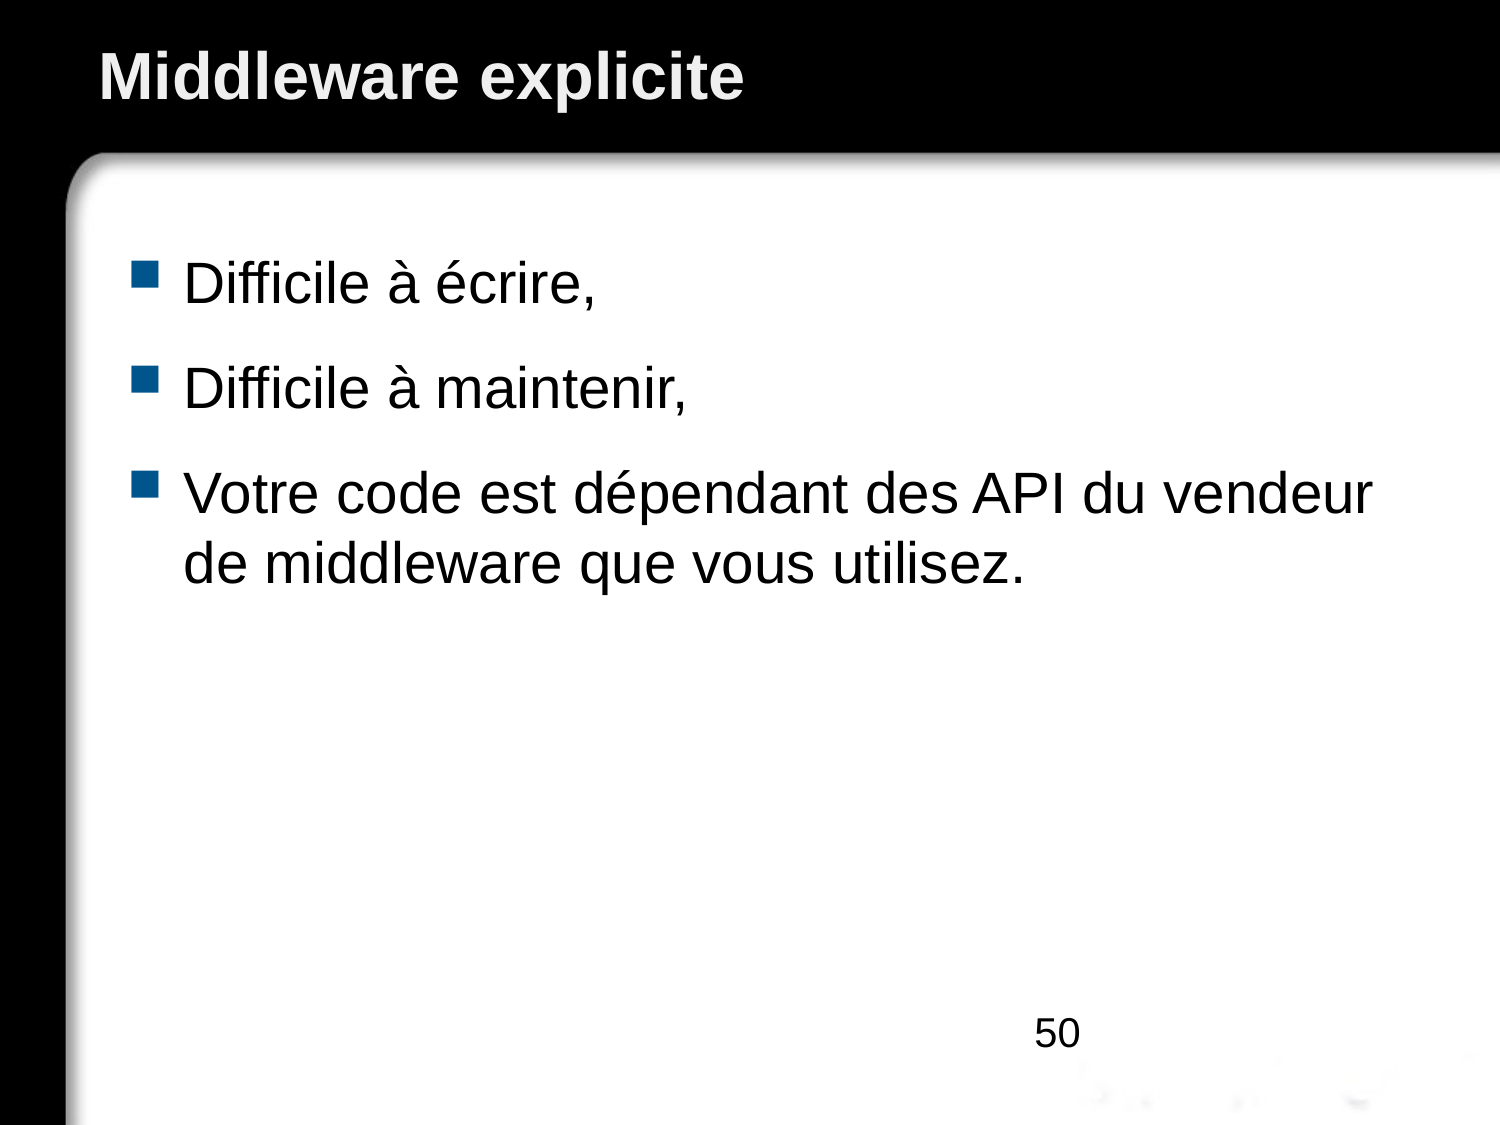

# Middleware explicite
Difficile à écrire,
Difficile à maintenir,
Votre code est dépendant des API du vendeur de middleware que vous utilisez.